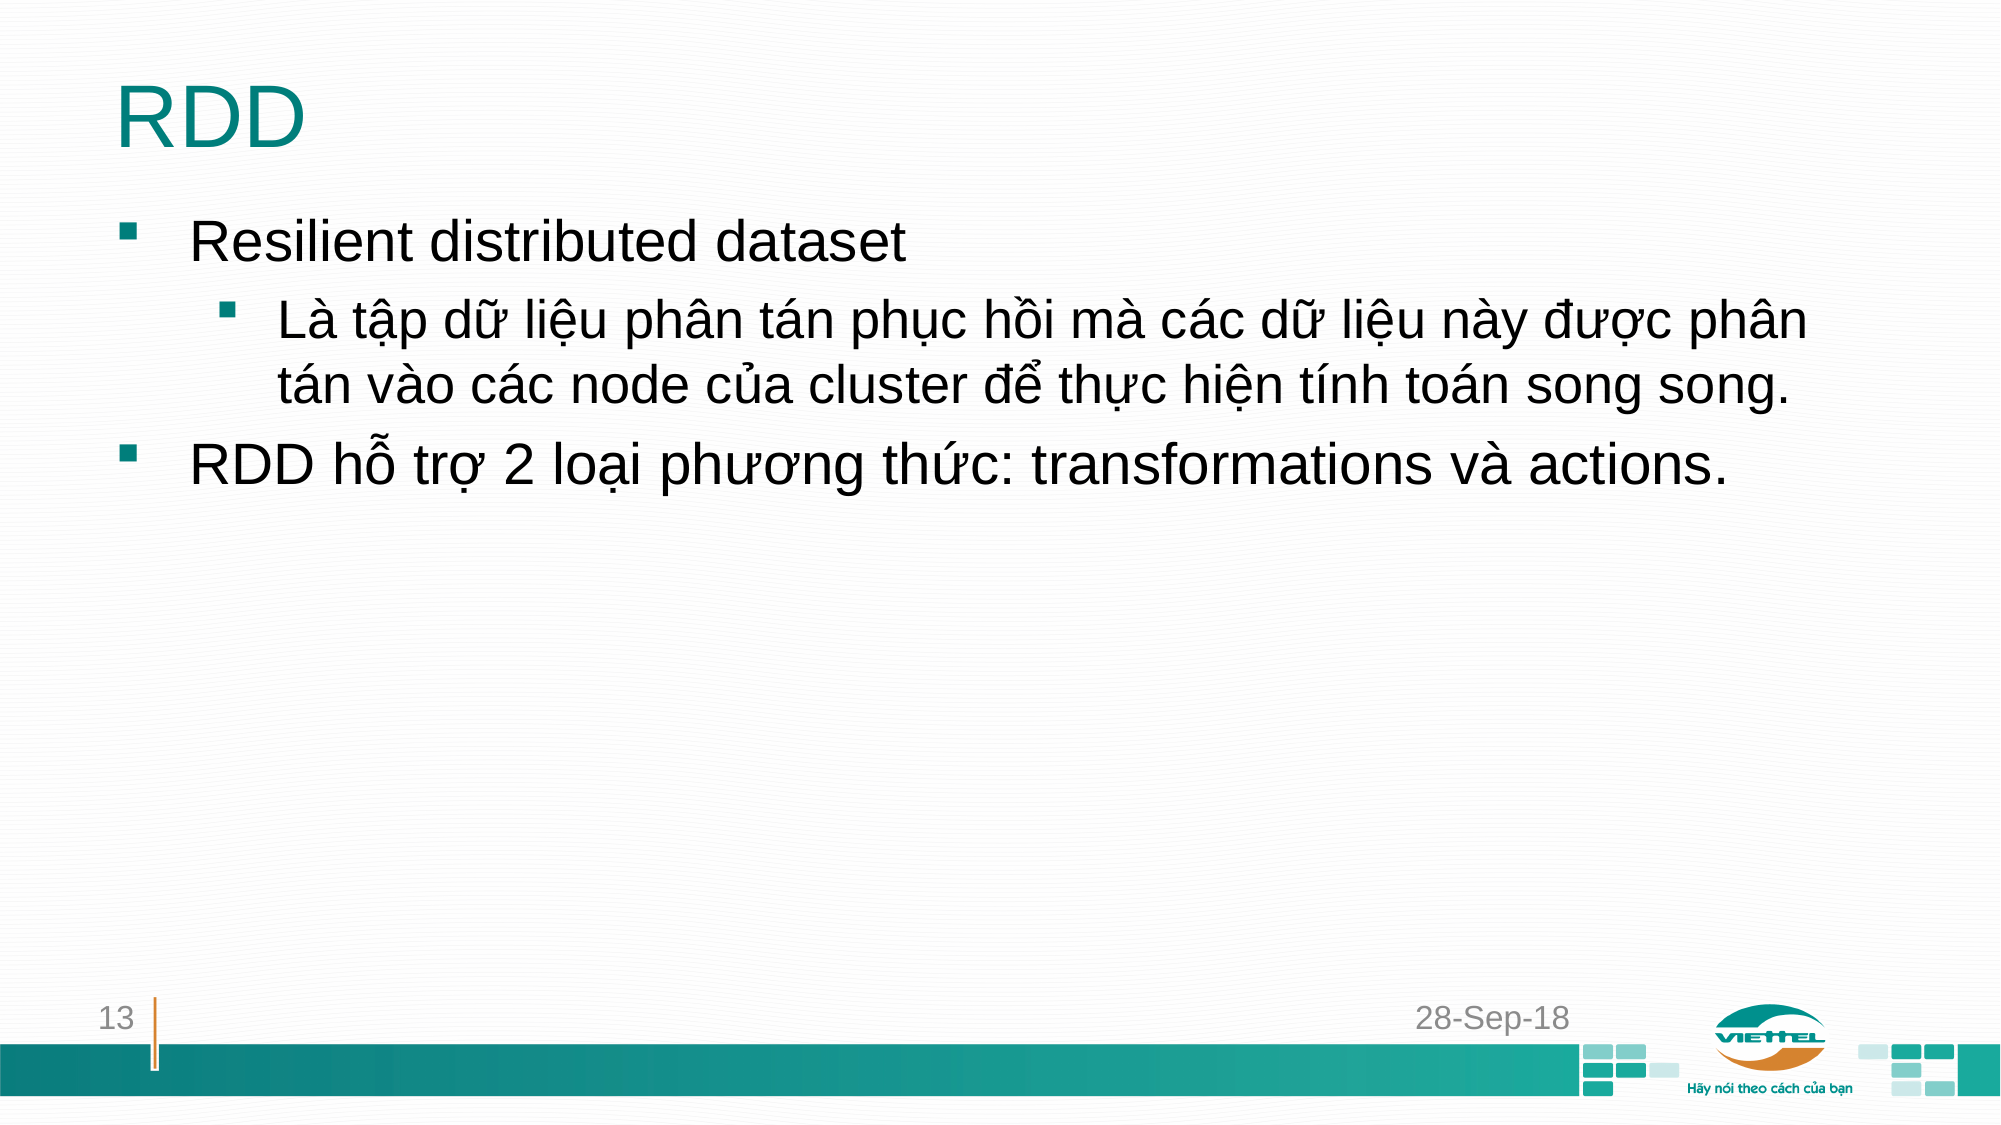

# RDD
Resilient distributed dataset
Là tập dữ liệu phân tán phục hồi mà các dữ liệu này được phân tán vào các node của cluster để thực hiện tính toán song song.
RDD hỗ trợ 2 loại phương thức: transformations và actions.
13
28-Sep-18